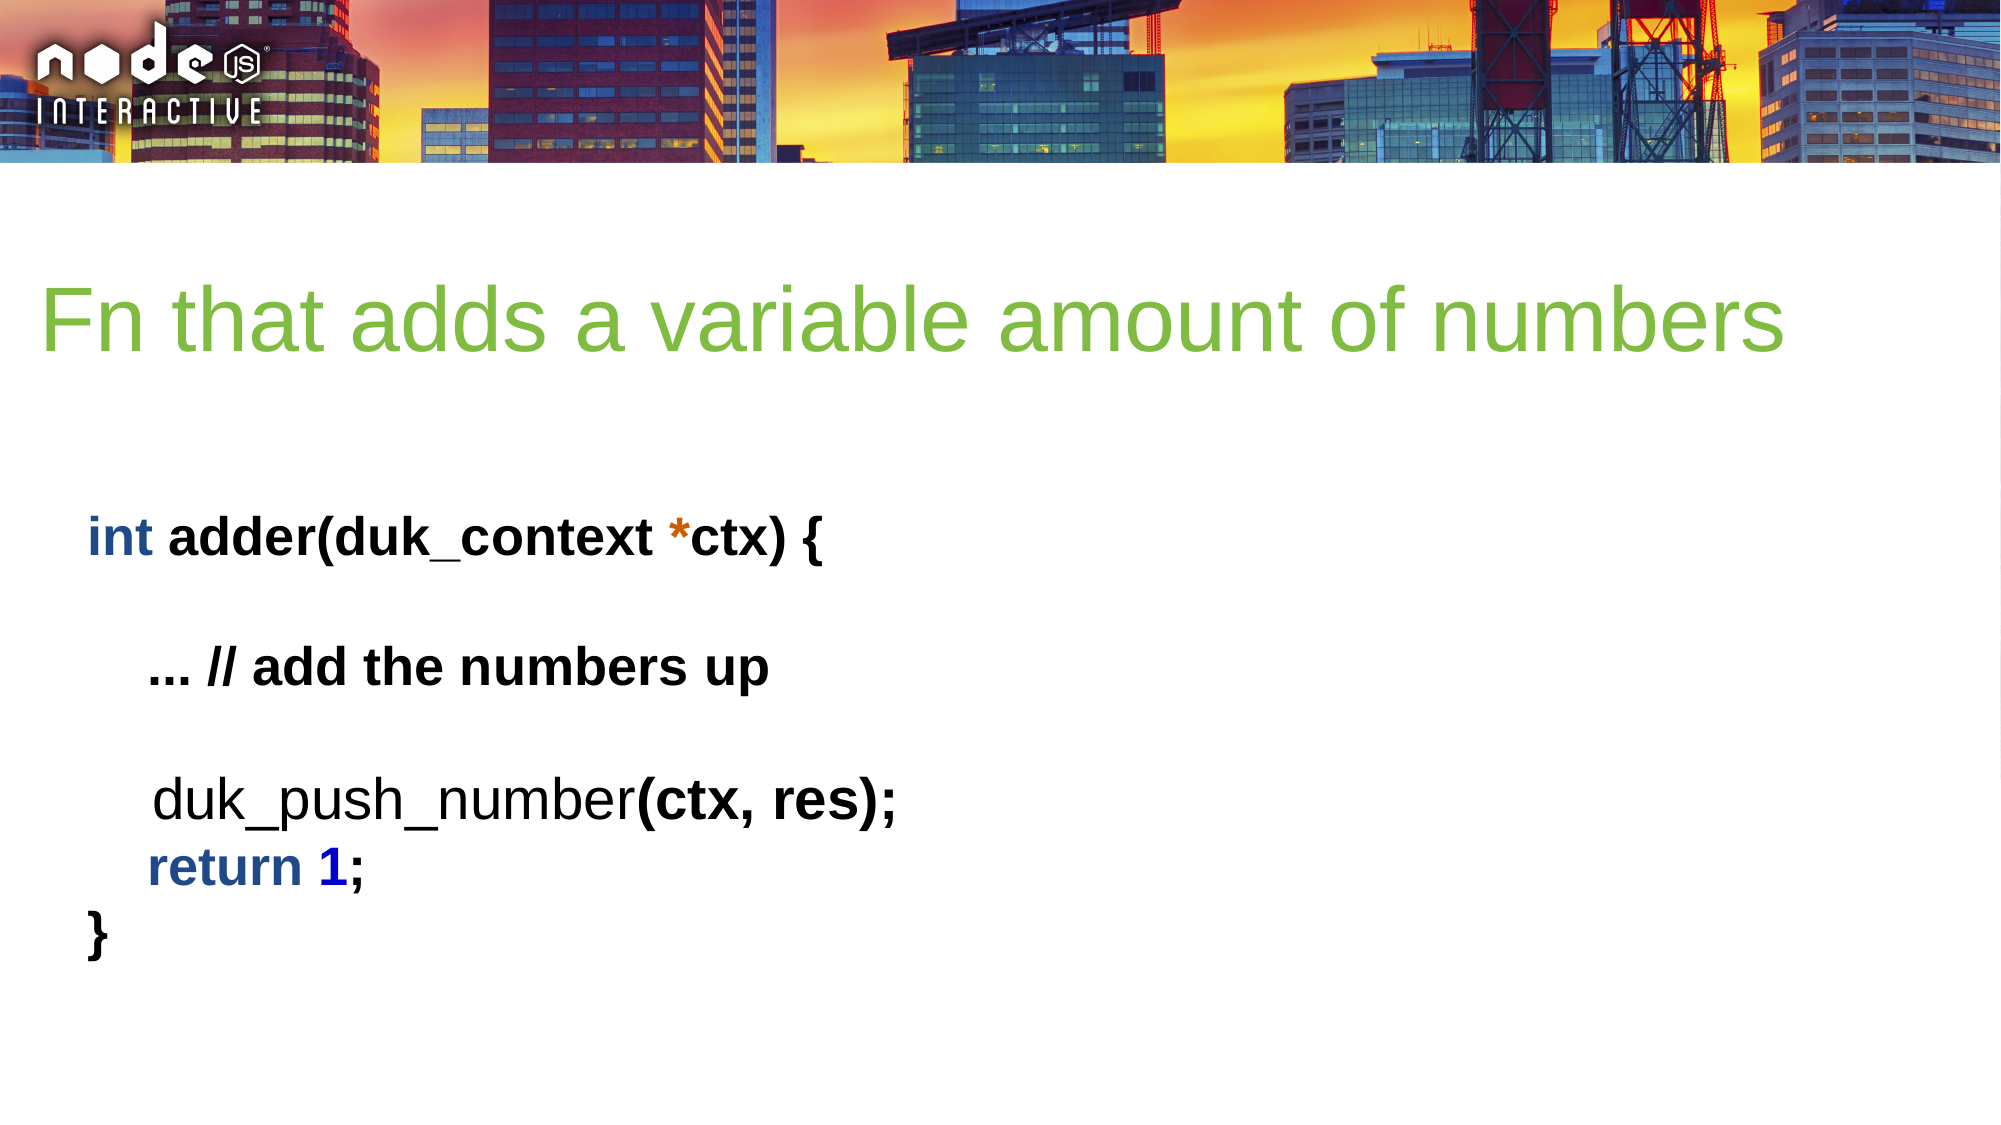

# Fn that adds a variable amount of numbers
int adder(duk_context *ctx) {

    ... // add the numbers up

    duk_push_number(ctx, res);
    return 1;
}